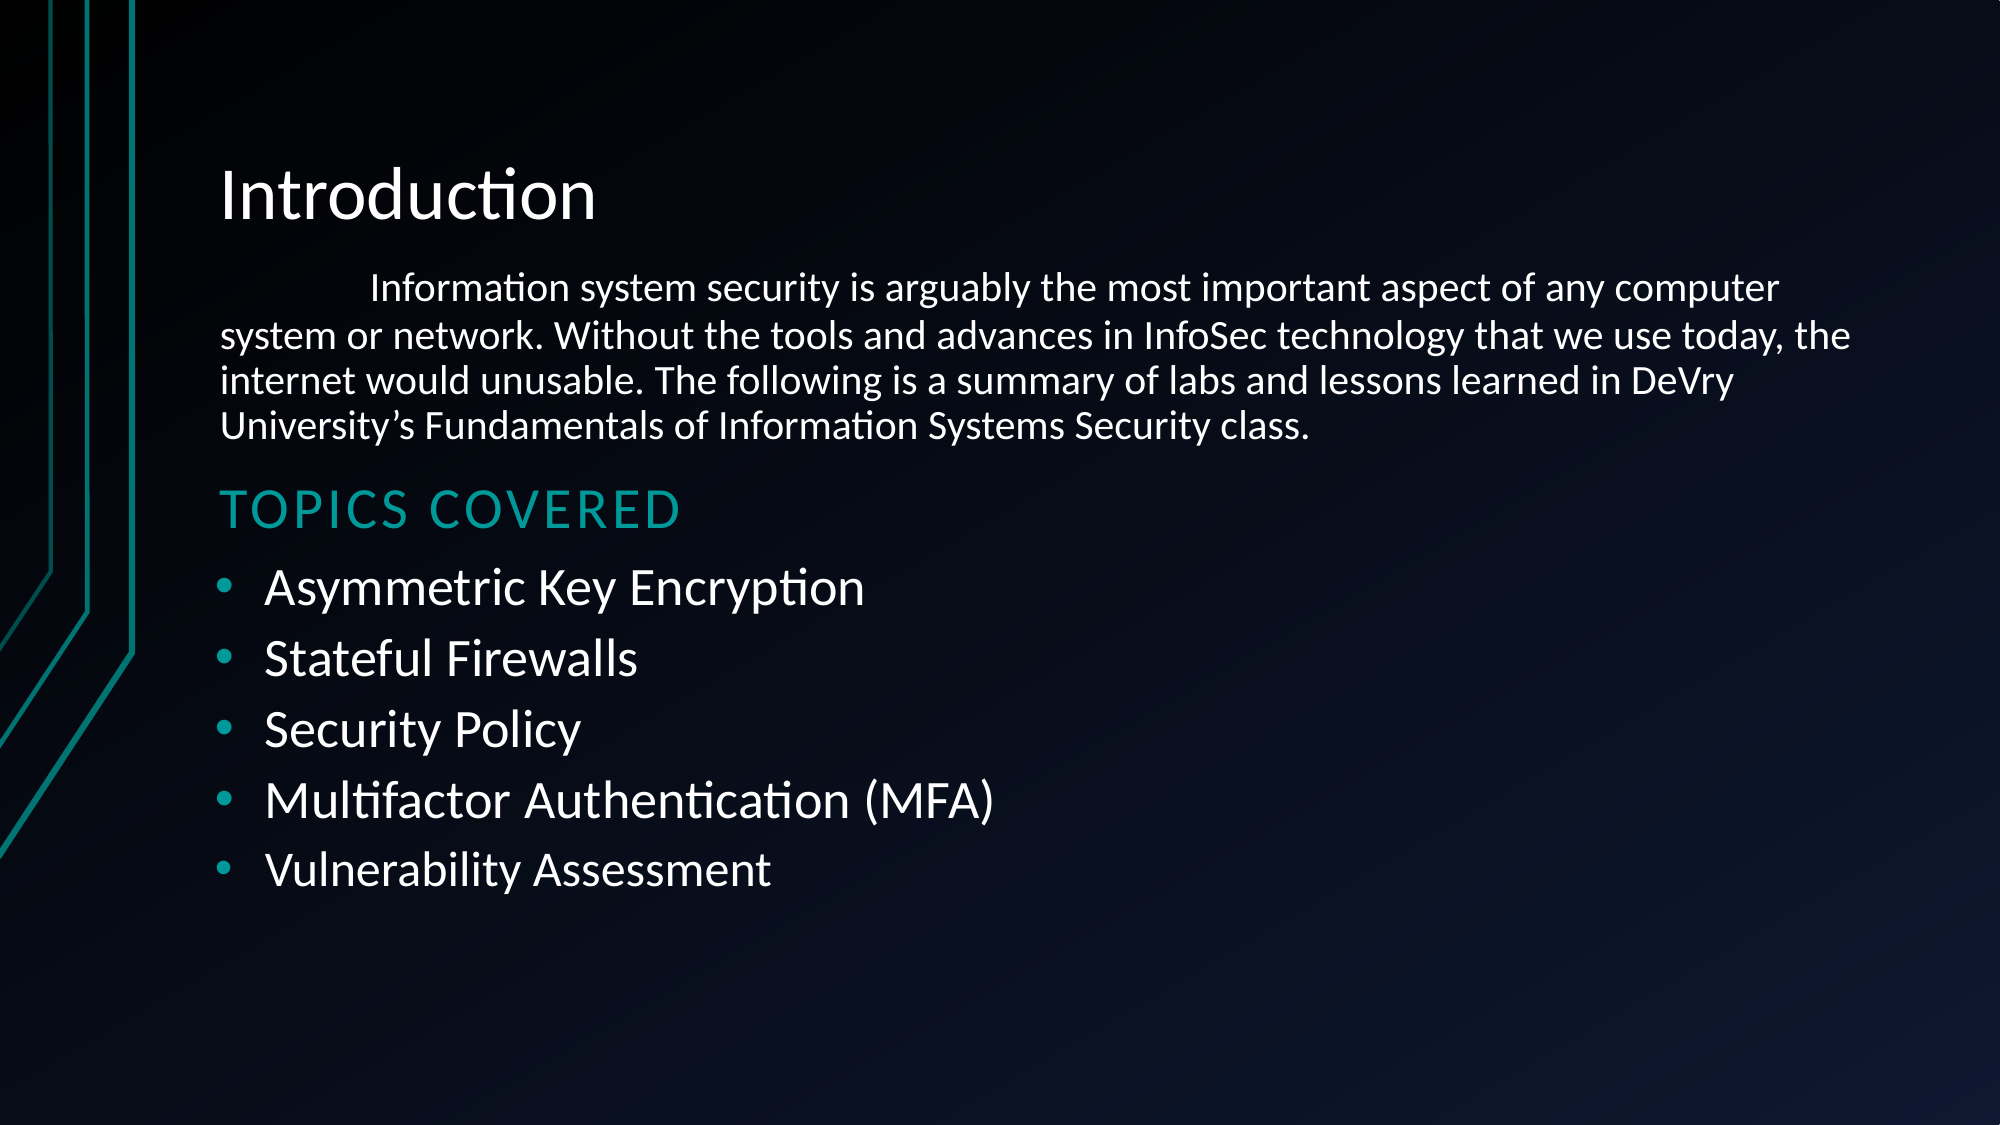

# Introduction
	Information system security is arguably the most important aspect of any computer system or network. Without the tools and advances in InfoSec technology that we use today, the internet would unusable. The following is a summary of labs and lessons learned in DeVry University’s Fundamentals of Information Systems Security class.
Topics Covered
Asymmetric Key Encryption
Stateful Firewalls
Security Policy
Multifactor Authentication (MFA)
Vulnerability Assessment